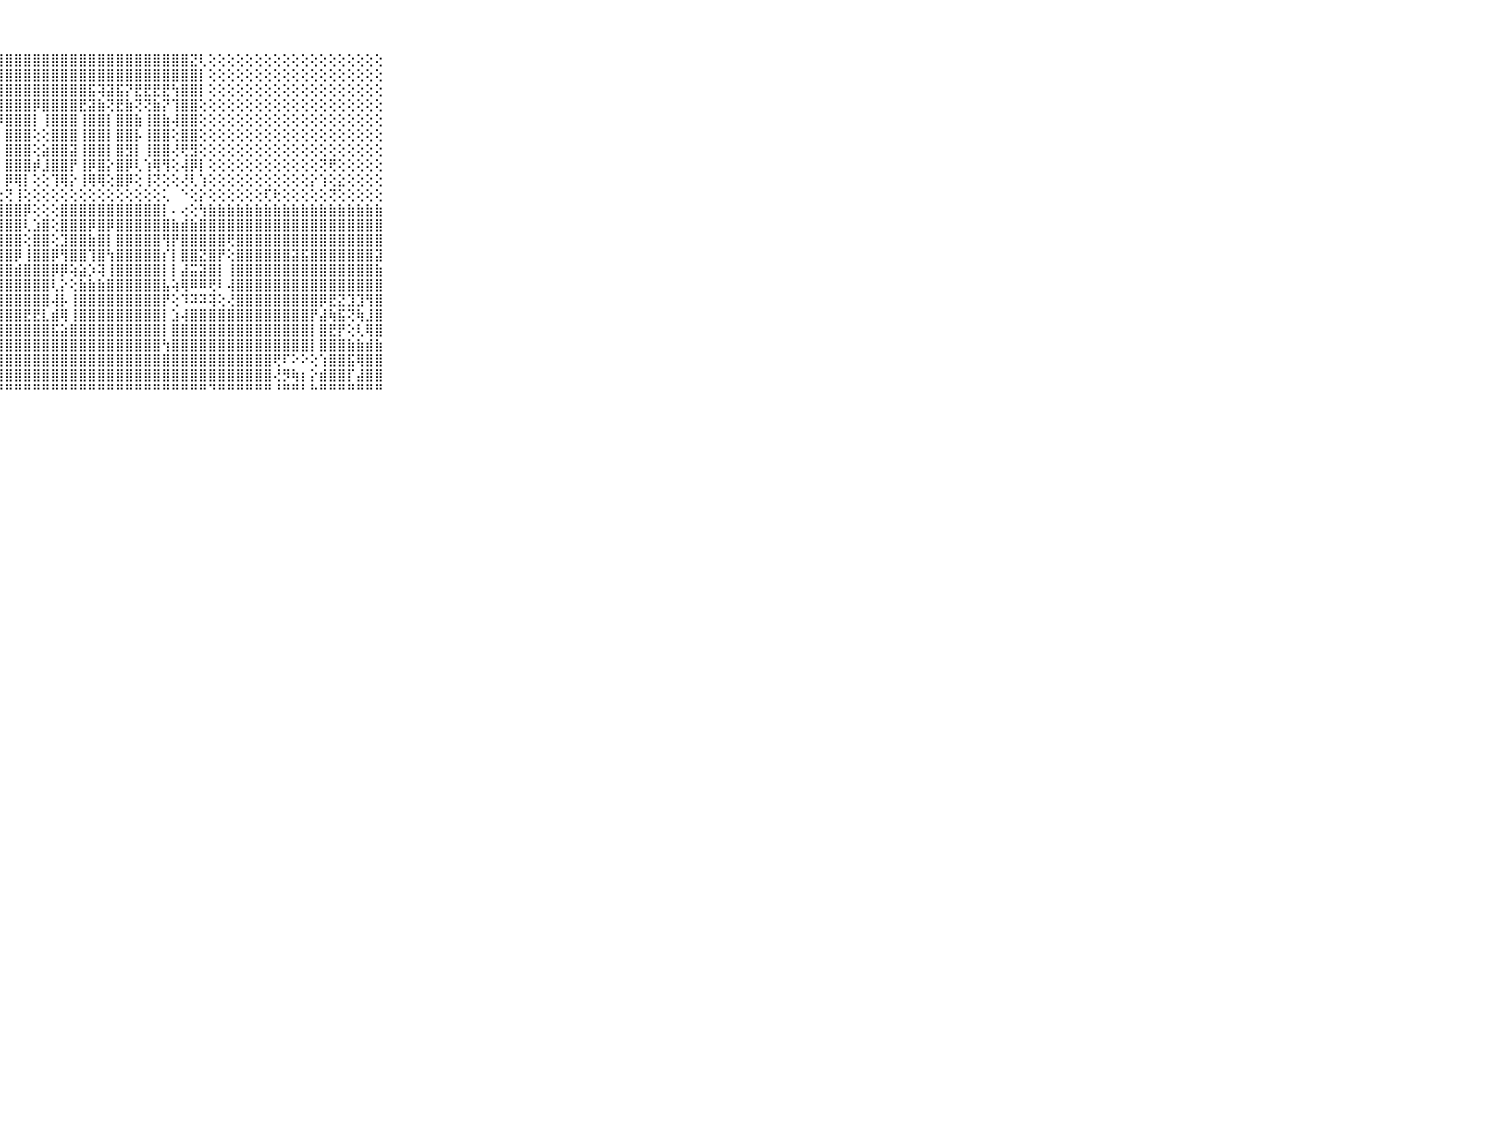

⠀⠀⠀⠀⠀⠀⠀⠀⠀⠀⠀⣿⣿⣿⣿⣿⣿⣿⣿⣿⣿⣿⣿⣿⣿⣿⣿⣿⣿⣿⣿⣿⣿⣿⣿⣿⣿⣿⣿⣿⣿⣿⣿⣿⣿⣿⣿⣿⣝⢇⢕⢕⢕⢕⢕⢕⢕⢕⢕⢕⢕⢕⢕⢕⢕⢕⢕⢕⢕⠀⠀⠀⠀⠀⠀⠀⠀⠀⠀⠀⠀
⠀⠀⠀⠀⠀⠀⠀⠀⠀⠀⠀⣿⡿⣿⣿⣿⣿⣿⣿⣿⣿⣿⣿⣿⣿⣿⣿⣿⣿⣿⣿⣿⣿⣿⣿⣿⣿⣿⣿⣿⣿⣿⣿⣿⣿⣿⣿⣿⣿⡇⢕⢕⢕⢕⢕⢕⢕⢕⢕⢕⢕⢕⢕⢕⢕⢕⢕⢕⢕⠀⠀⠀⠀⠀⠀⠀⠀⠀⠀⠀⠀
⠀⠀⠀⠀⠀⠀⠀⠀⠀⠀⠀⣿⣯⡼⣿⣿⣿⣿⣿⣿⣿⣿⣿⣿⣿⣿⣿⣿⣿⣿⣿⣿⣿⣿⣿⣿⣿⣯⢽⣽⣯⡝⣟⣟⣟⣟⢳⣿⣿⡇⢕⢕⢕⢕⢕⢕⢕⢕⢕⢕⢕⢕⢕⢕⢕⢕⢕⢕⢕⠀⠀⠀⠀⠀⠀⠀⠀⠀⠀⠀⠀
⠀⠀⠀⠀⠀⠀⠀⠀⠀⠀⠀⣿⣿⡏⣿⣿⣿⣿⢷⢞⣿⣿⣿⣿⣿⣿⣿⣿⣿⣿⣿⡿⣿⣿⣿⣿⣟⣽⣷⢝⣟⣷⢝⢝⣷⡝⢹⣿⣿⢕⢕⢕⢕⢕⢕⢕⢕⢕⢕⢕⢕⢕⢕⢕⢕⢕⢕⢕⢕⠀⠀⠀⠀⠀⠀⠀⠀⠀⠀⠀⠀
⠀⠀⠀⠀⠀⠀⠀⠀⠀⠀⠀⣿⣿⡇⣿⣿⣿⣿⢕⢕⣿⣿⣿⡇⣿⣿⣿⡿⣿⣿⣿⡇⢸⣿⣿⣿⢸⣿⣿⡇⣿⣿⣷⢸⣿⣷⢼⣿⣿⢕⢕⢕⢕⢕⢕⢕⢕⢕⢕⢕⢕⢕⢕⢕⢕⢕⢕⢕⢕⠀⠀⠀⠀⠀⠀⠀⠀⠀⠀⠀⠀
⠀⠀⠀⠀⠀⠀⠀⠀⠀⠀⠀⣿⣿⡇⣿⣿⣿⣿⢕⢕⣿⣿⣿⣇⣿⣿⣿⡇⣿⣿⣿⢕⢕⣿⣿⣿⢸⣿⣿⡇⣿⣿⡧⢸⣿⣿⢕⣿⣿⢕⢕⢕⢕⢕⢕⢕⢕⢕⢕⢕⢕⢕⢕⢕⢕⢕⢕⢕⢕⠀⠀⠀⠀⠀⠀⠀⠀⠀⠀⠀⠀
⠀⠀⠀⠀⠀⠀⠀⠀⠀⠀⠀⣿⣿⡇⣿⣿⣿⣿⢕⢜⣿⣿⣿⡇⣿⣿⣿⡇⣿⣿⣿⢕⣵⣿⣿⣽⢸⣿⣿⡇⣿⣻⡇⢸⣿⣿⢜⢟⣻⢕⢕⢕⢕⢕⢕⢕⢕⢕⢕⢕⢕⢕⢕⢕⢕⢕⢕⢕⢕⠀⠀⠀⠀⠀⠀⠀⠀⠀⠀⠀⠀
⠀⠀⠀⠀⠀⠀⠀⠀⠀⠀⠀⣿⣿⡇⣿⣿⣿⣿⢕⢸⣿⣿⣿⡇⣿⣿⣿⡇⣿⣿⣿⡾⣸⣿⣿⡟⢸⡿⣿⡕⣿⡿⢇⢱⢿⢻⢕⢼⡿⡇⢕⢕⢕⢕⢕⢕⢕⢕⢕⢕⢕⢕⢝⢟⢕⢕⢕⢕⢕⠀⠀⠀⠀⠀⠀⠀⠀⠀⠀⠀⠀
⠀⠀⠀⠀⠀⠀⠀⠀⠀⠀⠀⢟⢟⢕⢟⢟⢿⢟⢕⢱⣿⢻⡿⣇⣿⢿⢿⡇⡿⢿⡇⢕⢕⢹⢿⡕⢸⢿⢿⢕⣿⡿⢕⢸⢝⢕⢕⢜⢇⢱⢕⢕⢕⢕⢕⢕⢕⢕⢕⢕⢕⡕⢱⢕⣕⢕⢕⢕⢕⠀⠀⠀⠀⠀⠀⠀⠀⠀⠀⠀⠀
⠀⠀⠀⠀⠀⠀⠀⠀⠀⠀⠀⣕⣗⣗⣗⣕⣗⣕⣕⣕⣝⣕⣕⣏⣕⣕⢕⢕⢝⢸⢕⢕⢕⢕⢕⢕⢕⢕⢕⢕⢕⢕⢕⢕⢕⢅⠀⠑⢕⡕⢕⢕⢕⢕⢕⢕⢏⢗⢕⢕⢕⢕⢕⢝⢕⢕⢕⢕⢕⠀⠀⠀⠀⠀⠀⠀⠀⠀⠀⠀⠀
⠀⠀⠀⠀⠀⠀⠀⠀⠀⠀⠀⣿⣿⣿⣿⣿⣿⣿⣿⣿⣿⣿⣿⣿⣿⣿⣿⣿⣿⣿⡿⢕⢕⢕⣿⣿⣿⣿⣿⣿⣿⣿⣿⣿⣿⡇⠄⢔⢕⢳⣷⣷⣷⣷⣷⣷⣷⣷⣷⣷⣷⣷⣷⣷⣷⣷⣷⣷⣷⠀⠀⠀⠀⠀⠀⠀⠀⠀⠀⠀⠀
⠀⠀⠀⠀⠀⠀⠀⠀⠀⠀⠀⣿⣿⣿⣿⣿⣿⣿⣿⣿⣿⣿⣿⣿⣿⣿⣿⣿⣿⣿⢇⣱⣿⢕⣿⣿⣿⡿⣿⡿⣿⣿⣿⣿⣿⣿⣷⣾⣷⣿⣿⣿⣿⣿⣿⣿⣿⣿⣿⣿⣿⣿⣿⣿⣿⣿⣿⣿⣿⠀⠀⠀⠀⠀⠀⠀⠀⠀⠀⠀⠀
⠀⠀⠀⠀⠀⠀⠀⠀⠀⠀⠀⣿⣿⣿⣿⣿⣿⣿⣿⣿⣿⣿⣿⣿⣿⣿⣿⣿⣿⣿⢕⣿⣿⢕⣹⣿⣿⣷⣿⡇⣿⣿⣿⣿⣿⢻⡟⣿⣿⣿⣿⣿⢟⣿⣿⣿⣿⣿⣿⣿⣿⣿⣿⣿⣿⣿⣿⣿⣿⠀⠀⠀⠀⠀⠀⠀⠀⠀⠀⠀⠀
⠀⠀⠀⠀⠀⠀⠀⠀⠀⠀⠀⣿⣿⣿⣿⣿⣿⣿⣿⣿⣿⣿⣿⣿⣿⣿⣿⣿⣿⡿⢸⣿⣿⡿⢻⣿⣿⢹⣿⢳⣿⣿⣿⣿⣿⡎⡇⣿⣿⣝⣿⡟⢕⣿⣿⣿⣿⣿⣿⣽⣯⣿⣿⣿⣿⣿⣿⣿⣽⠀⠀⠀⠀⠀⠀⠀⠀⠀⠀⠀⠀
⠀⠀⠀⠀⠀⠀⠀⠀⠀⠀⠀⣿⣿⣿⣿⣿⣿⣿⣿⣿⣿⣿⣿⣿⣿⣿⣿⣿⣿⣾⣿⣿⣿⡿⡿⢵⣵⡱⢽⢸⣿⣿⣿⣿⣿⡇⡇⣼⣭⣽⣿⡇⢸⣿⣿⣿⣿⣿⣿⣿⣿⣿⣿⣿⣿⣿⣿⣿⣷⠀⠀⠀⠀⠀⠀⠀⠀⠀⠀⠀⠀
⠀⠀⠀⠀⠀⠀⠀⠀⠀⠀⠀⣿⣿⣿⣿⣿⣿⣿⣿⣿⣿⣿⣿⣿⣿⣿⣿⣿⣿⣿⣿⣿⣿⢇⡕⢕⣷⣷⣷⣿⣿⣿⣿⣿⣿⣧⢵⢿⠿⠿⢟⠇⢼⣿⣿⣿⣿⣿⣿⣿⣿⣿⣿⣿⣿⣿⣿⣿⣿⠀⠀⠀⠀⠀⠀⠀⠀⠀⠀⠀⠀
⠀⠀⠀⠀⠀⠀⠀⠀⠀⠀⠀⣿⣿⣿⣿⣿⣿⣿⣿⣿⣿⣿⣿⣿⣿⣿⣿⣿⣿⣿⣿⣿⣿⢼⡧⢸⣿⣿⣿⣿⣿⣿⣿⣿⣿⡟⢕⠹⠽⠽⢽⢕⢜⣿⣿⣿⣿⣿⣿⣿⣿⣿⡿⣟⣝⣹⣹⢻⣿⠀⠀⠀⠀⠀⠀⠀⠀⠀⠀⠀⠀
⠀⠀⠀⠀⠀⠀⠀⠀⠀⠀⠀⣿⣿⣿⣿⣿⣿⣿⣿⣿⣿⣿⣿⣿⣿⣿⣿⣿⣿⣿⣟⣟⣇⣾⢿⢸⣿⣿⣿⣿⣿⣿⣿⣿⣿⡇⣱⢼⣿⣿⣿⣿⣿⣿⣿⣿⣿⣿⣿⣿⣿⡟⣼⢷⣯⢝⢷⣸⣿⠀⠀⠀⠀⠀⠀⠀⠀⠀⠀⠀⠀
⠀⠀⠀⠀⠀⠀⠀⠀⠀⠀⠀⣿⣿⣿⣿⣿⣿⣿⣿⣿⣿⣿⣿⣿⣿⣿⣿⣿⣿⣿⣿⣿⣿⣯⣵⣿⣿⣿⣿⣿⣿⣿⣿⣿⣿⡇⣿⣿⣿⣿⣿⣿⣿⣿⣿⣿⣿⣿⣿⣿⣿⡇⣿⣟⡟⢕⢇⢿⣿⠀⠀⠀⠀⠀⠀⠀⠀⠀⠀⠀⠀
⠀⠀⠀⠀⠀⠀⠀⠀⠀⠀⠀⣿⣿⣿⣿⣿⣿⣿⣿⣿⣿⣿⣿⣿⣿⣿⣿⣿⣿⣿⣿⣿⣿⣿⣿⣿⣿⣿⣿⣿⣿⣿⣿⣿⣿⢳⣿⣿⣿⣿⣿⣿⣿⣿⣿⣿⣿⣿⣿⣿⣿⡇⣿⣿⣿⣷⣷⣾⣷⠀⠀⠀⠀⠀⠀⠀⠀⠀⠀⠀⠀
⠀⠀⠀⠀⠀⠀⠀⠀⠀⠀⠀⣿⣿⣿⣿⣿⣿⣿⣿⣿⣿⣿⣿⣿⣿⣿⣿⣿⣿⣿⣿⣿⣿⣿⣿⣿⣿⣿⣿⣿⣿⣿⣿⣿⣿⣿⣿⣿⣿⣿⣿⣿⣿⣿⣿⣿⣿⢟⠏⠕⠕⢕⢱⣿⣿⣯⢿⣿⣿⠀⠀⠀⠀⠀⠀⠀⠀⠀⠀⠀⠀
⠀⠀⠀⠀⠀⠀⠀⠀⠀⠀⠀⣿⣿⣿⣿⣿⣿⣿⣿⣿⣿⣿⣿⣿⣿⣿⣿⣿⣿⣿⣿⣿⣿⣿⣿⣿⣿⣿⣿⣿⣿⣿⣿⣿⣿⣿⣿⣿⣿⣿⣿⣿⣿⣿⣿⣿⣿⢜⡻⢷⡆⡕⣾⣿⣿⡏⣼⣿⣿⠀⠀⠀⠀⠀⠀⠀⠀⠀⠀⠀⠀
⠀⠀⠀⠀⠀⠀⠀⠀⠀⠀⠀⠛⠛⠛⠛⠛⠛⠛⠛⠛⠛⠛⠛⠛⠛⠛⠛⠛⠛⠛⠛⠛⠛⠛⠛⠛⠛⠛⠛⠛⠛⠛⠛⠛⠛⠛⠛⠛⠛⠛⠙⠛⠛⠛⠛⠛⠛⠘⠛⠛⠃⠓⠛⠛⠛⠛⠛⠛⠛⠀⠀⠀⠀⠀⠀⠀⠀⠀⠀⠀⠀